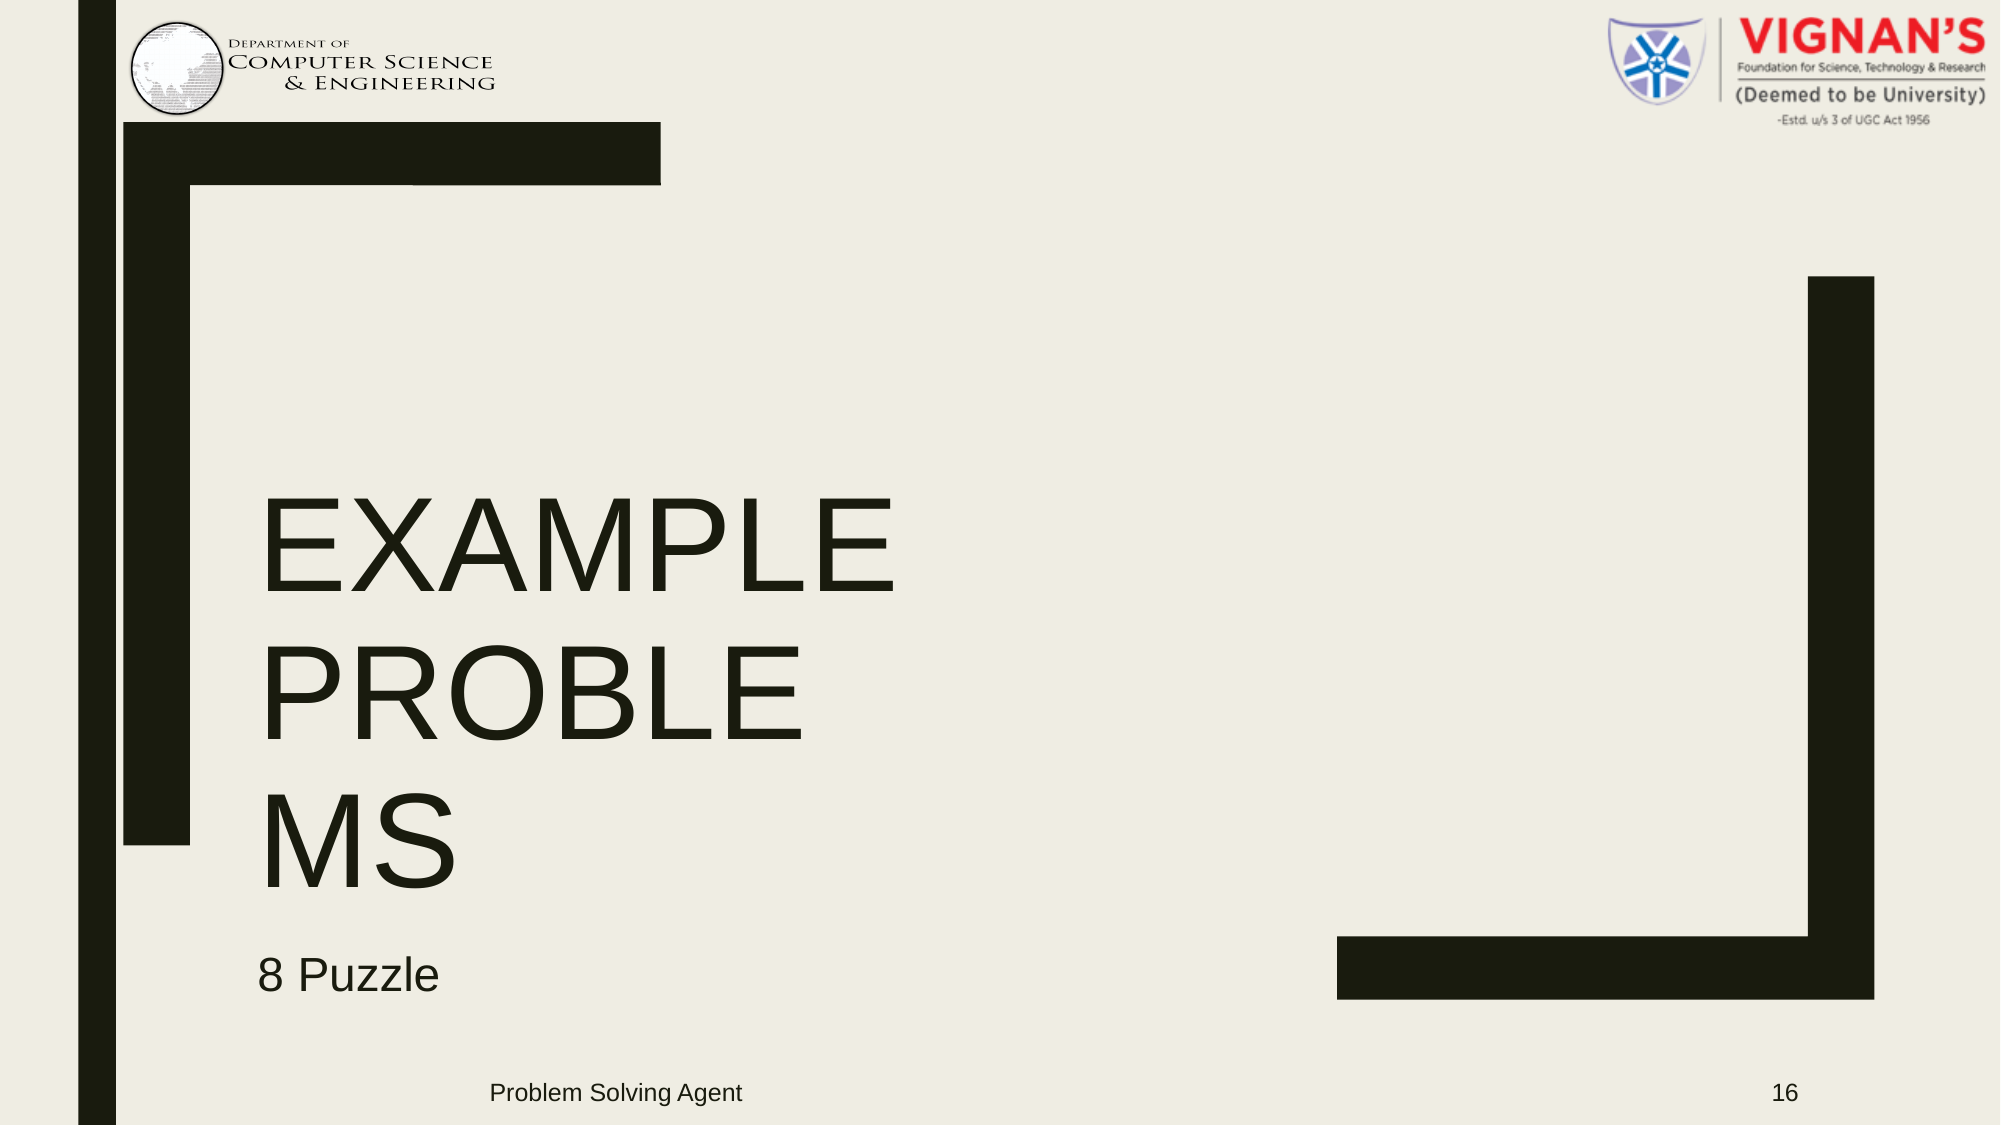

# EXAMPLE PROBLEMS
8 Puzzle
Problem Solving Agent
16